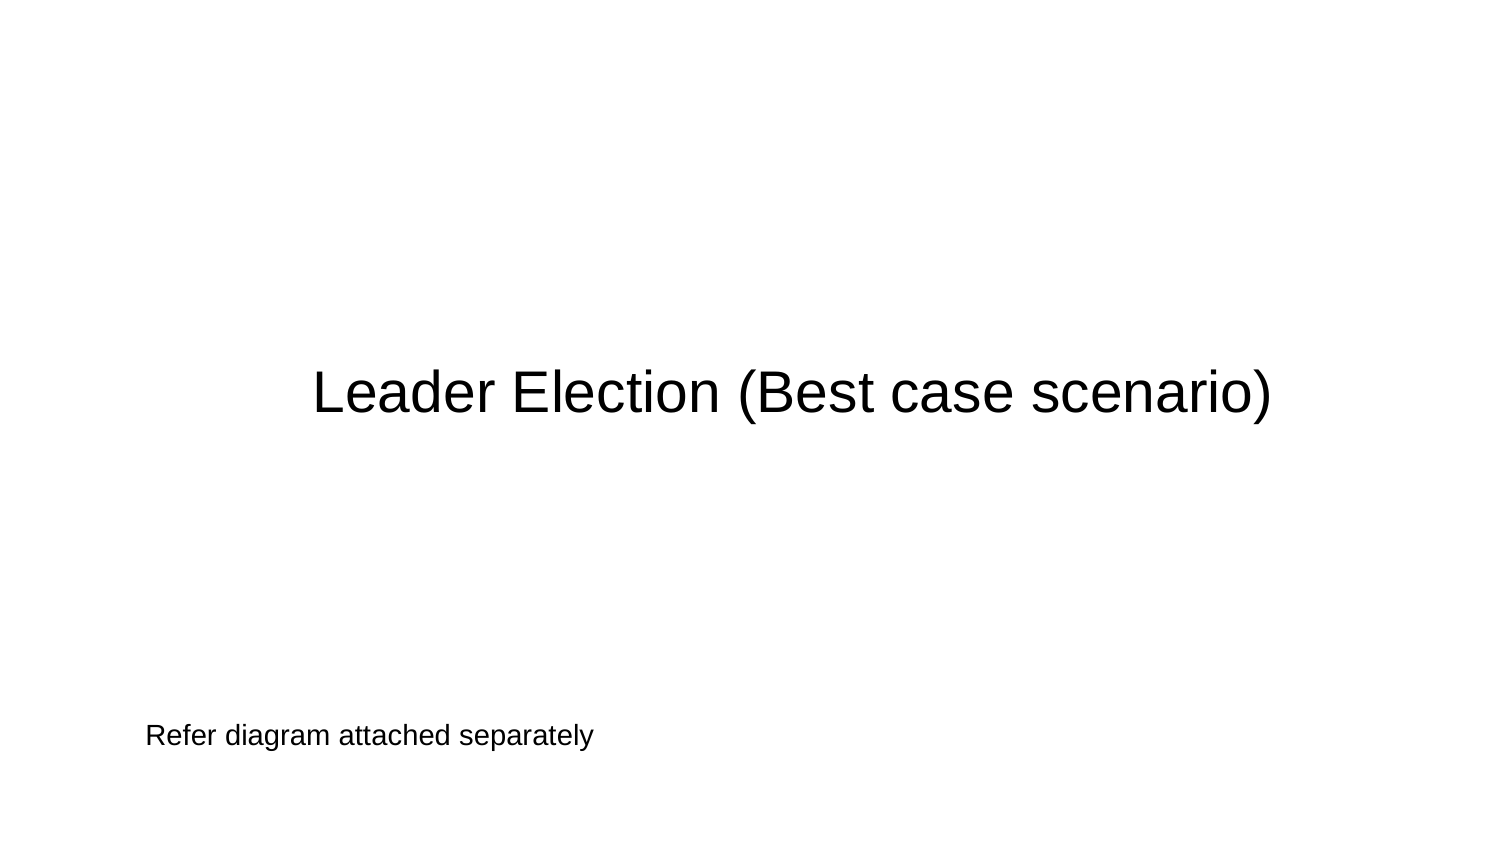

# Leader Election (Best case scenario)
Refer diagram attached separately